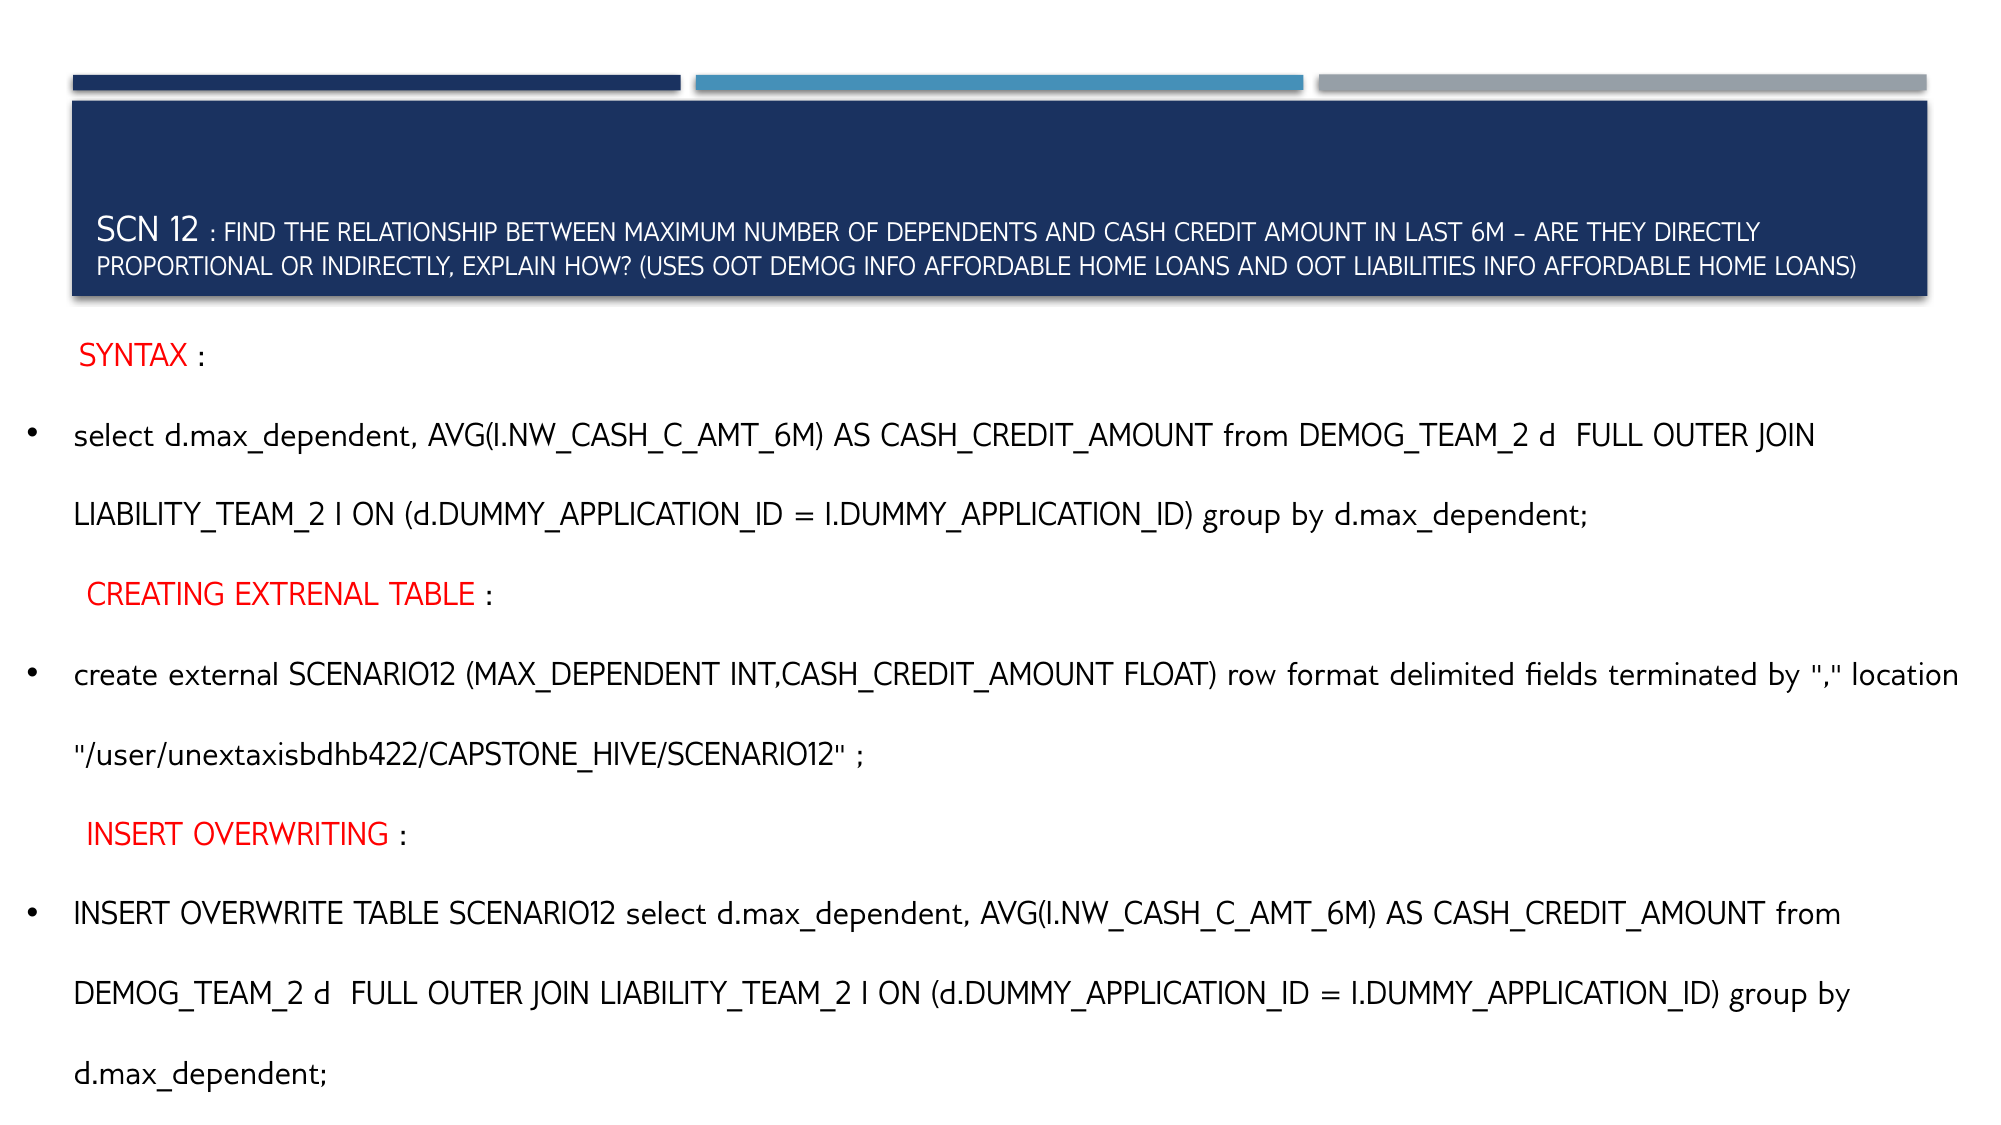

# Scn 12 : Find the relationship between Maximum number of dependents and Cash credit amount in last 6m – are they directly proportional or indirectly, explain how? (uses OOT Demog Info Affordable Home Loans and OOT Liabilities Info Affordable Home Loans)
      SYNTAX :
select d.max_dependent, AVG(l.NW_CASH_C_AMT_6M) AS CASH_CREDIT_AMOUNT from DEMOG_TEAM_2 d  FULL OUTER JOIN LIABILITY_TEAM_2 l ON (d.DUMMY_APPLICATION_ID = l.DUMMY_APPLICATION_ID) group by d.max_dependent;
      CREATING EXTRENAL TABLE :
create external SCENARIO12 (MAX_DEPENDENT INT,CASH_CREDIT_AMOUNT FLOAT) row format delimited fields terminated by "," location "/user/unextaxisbdhb422/CAPSTONE_HIVE/SCENARIO12" ;
      INSERT OVERWRITING :
INSERT OVERWRITE TABLE SCENARIO12 select d.max_dependent, AVG(l.NW_CASH_C_AMT_6M) AS CASH_CREDIT_AMOUNT from DEMOG_TEAM_2 d  FULL OUTER JOIN LIABILITY_TEAM_2 l ON (d.DUMMY_APPLICATION_ID = l.DUMMY_APPLICATION_ID) group by d.max_dependent;